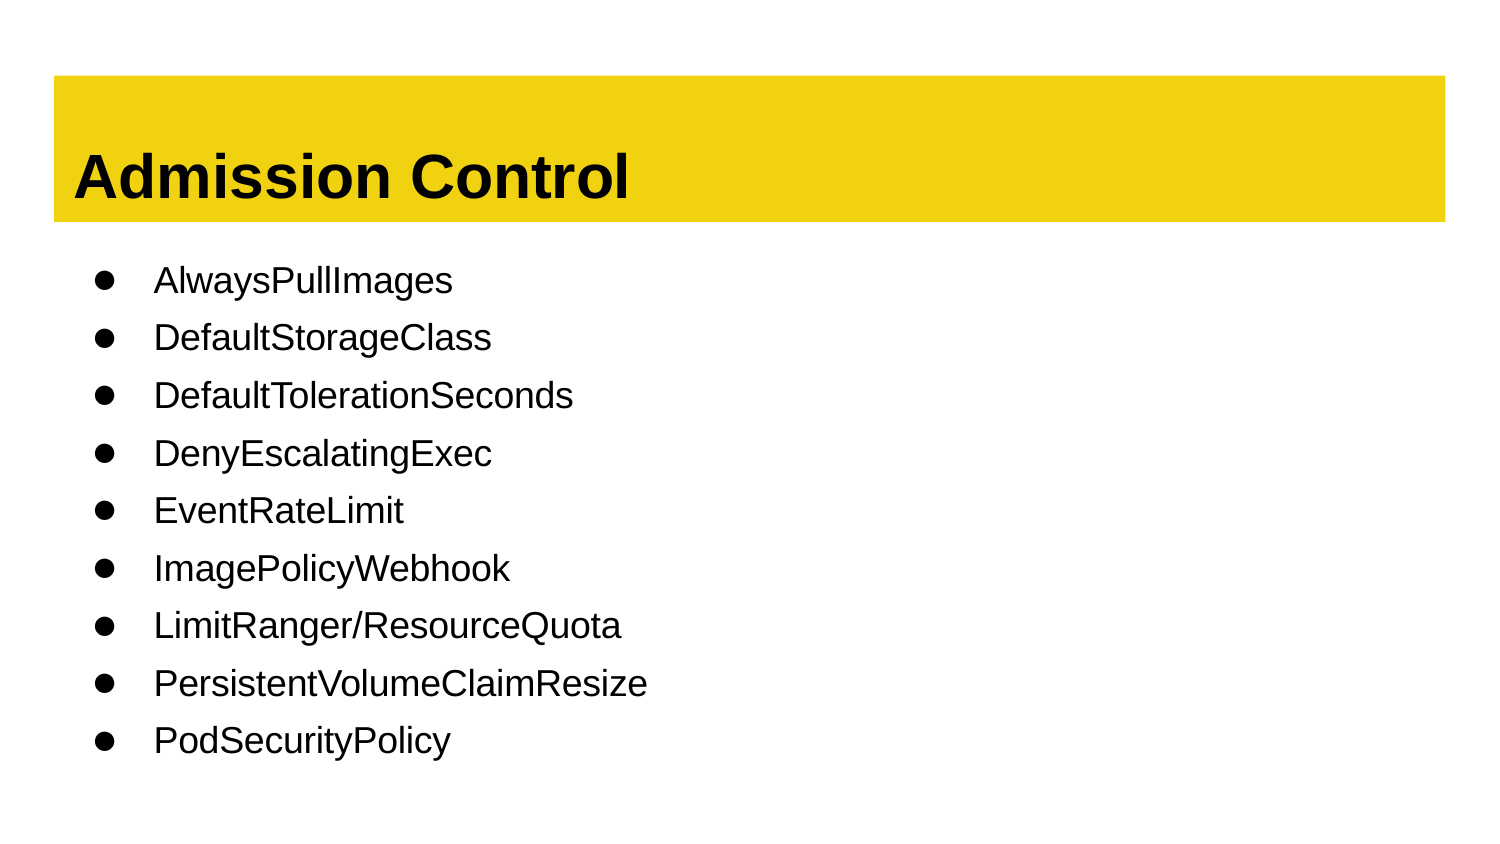

# Admission Control
AlwaysPullImages
DefaultStorageClass
DefaultTolerationSeconds
DenyEscalatingExec
EventRateLimit
ImagePolicyWebhook
LimitRanger/ResourceQuota
PersistentVolumeClaimResize
PodSecurityPolicy